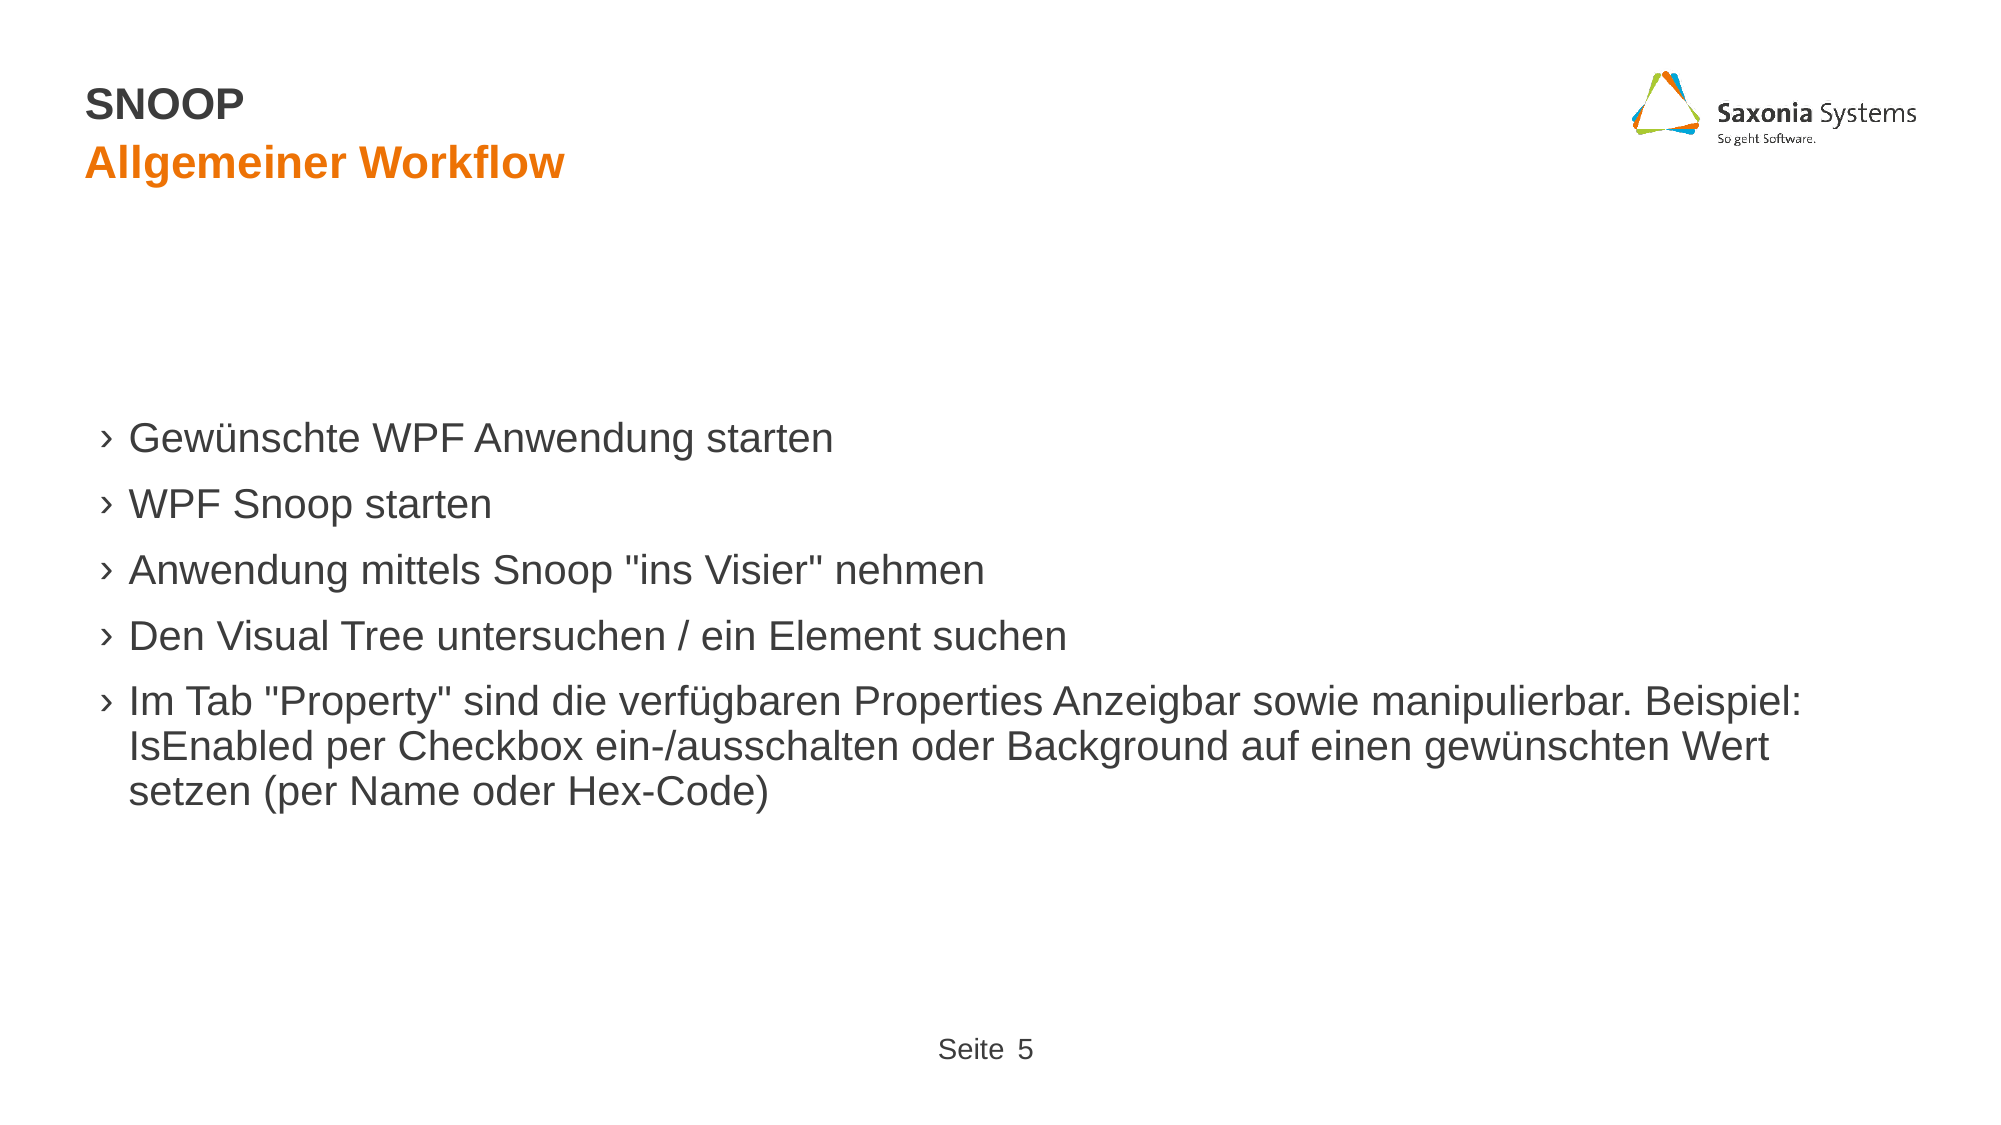

# snoop
Allgemeiner Workflow
Gewünschte WPF Anwendung starten
WPF Snoop starten
Anwendung mittels Snoop "ins Visier" nehmen
Den Visual Tree untersuchen / ein Element suchen
Im Tab "Property" sind die verfügbaren Properties Anzeigbar sowie manipulierbar. Beispiel: IsEnabled per Checkbox ein-/ausschalten oder Background auf einen gewünschten Wert setzen (per Name oder Hex-Code)

5